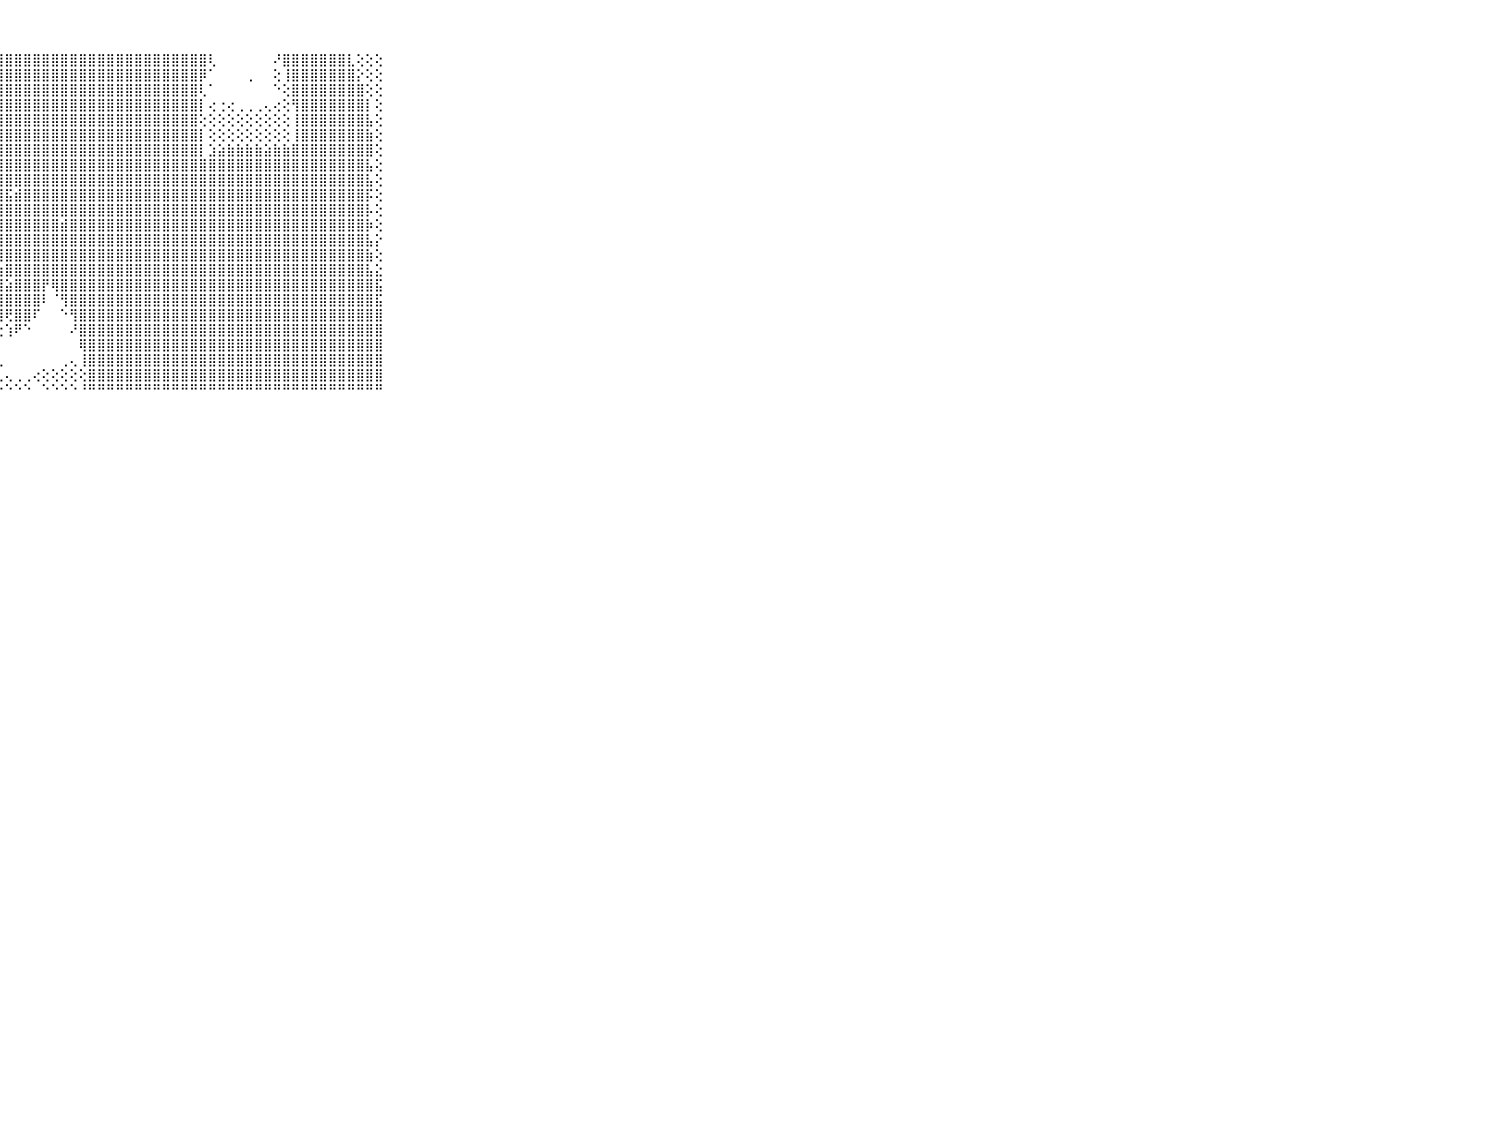

⠀⠀⠀⠀⠀⠀⠀⠀⠀⠀⠀⣿⣿⣿⣿⣿⣿⣿⣿⣿⡿⡿⢿⣿⣿⣿⣿⣿⣿⣿⣿⣿⣿⣿⣿⣿⣿⣿⣿⣿⣿⣿⣿⣿⣿⣿⣿⣿⣿⣿⢇⠀⠀⠀⠀⠀⠀⠜⣿⣿⣿⣿⣿⣿⣿⣇⢕⢕⢕⠀⠀⠀⠀⠀⠀⠀⠀⠀⠀⠀⠀
⠀⠀⠀⠀⠀⠀⠀⠀⠀⠀⠀⣿⣿⣿⣿⣿⡿⠝⢅⢔⢀⢕⣕⣱⣝⢕⡱⣿⣿⣿⣿⣿⣿⣿⣿⣿⣿⣿⣿⣿⣿⣿⣿⣿⣿⣿⣿⣿⣿⡿⠁⠀⠀⠀⢀⠀⠀⢕⢸⣿⣿⣿⣿⣿⣿⣿⡕⢕⢕⠀⠀⠀⠀⠀⠀⠀⠀⠀⠀⠀⠀
⠀⠀⠀⠀⠀⠀⠀⠀⠀⠀⠀⣿⣿⡟⠙⠁⠀⢅⣵⡕⠟⠝⠙⠕⢕⢜⢻⣿⣿⣿⣿⣿⣿⣿⣿⣿⣿⣿⣿⣿⣿⣿⣿⣿⣿⣿⣿⣿⣿⢇⠁⠀⠀⠀⠀⠀⠀⠑⢕⣿⣿⣿⣿⣿⣿⣿⣿⢕⢕⠀⠀⠀⠀⠀⠀⠀⠀⠀⠀⠀⠀
⠀⠀⠀⠀⠀⠀⠀⠀⠀⠀⠀⣿⢟⢇⠀⠀⠕⠳⠕⢐⢄⢔⢔⢔⣵⡕⣼⣿⣿⣿⣿⣿⣿⣿⣿⣿⣿⣿⣿⣿⣿⣿⣿⣿⣿⣿⣿⣿⣿⡇⢔⢐⢔⢀⢀⢀⢄⢔⢕⢻⣿⣿⣿⣿⣿⣿⣿⡇⢕⠀⠀⠀⠀⠀⠀⠀⠀⠀⠀⠀⠀
⠀⠀⠀⠀⠀⠀⠀⠀⠀⠀⠀⣿⢕⢔⢕⢱⢇⢔⢕⢇⢕⢕⢕⢕⣟⣯⣽⣿⣿⣿⣿⣿⣿⣿⣿⣿⣿⣿⣿⣿⣿⣿⣿⣿⣿⣿⣿⣿⣿⢕⢕⢕⢕⢕⢕⢕⢕⢕⢕⢸⣿⣿⣿⣿⣿⣿⣿⣧⢕⠀⠀⠀⠀⠀⠀⠀⠀⠀⠀⠀⠀
⠀⠀⠀⠀⠀⠀⠀⠀⠀⠀⠀⡇⢕⢱⢕⡇⣱⣵⣷⣷⣿⣿⣿⣿⣿⣿⣿⣿⣿⣿⣿⣿⣿⣿⣿⣿⣿⣿⣿⣿⣿⣿⣿⣿⣿⣿⣿⣿⣿⡇⢕⢕⢕⢕⢕⢕⢕⢕⢕⢸⣿⣿⣿⣿⣿⣿⣿⣷⢕⠀⠀⠀⠀⠀⠀⠀⠀⠀⠀⠀⠀
⠀⠀⠀⠀⠀⠀⠀⠀⠀⠀⠀⣷⡕⢕⢕⣿⣿⣿⣿⣿⣿⣿⣿⣿⣿⣿⣿⣿⣿⣿⣿⣿⣿⣿⣿⣿⣿⣿⣿⣿⣿⣿⣿⣿⣿⣿⣿⣿⣿⡇⣱⣵⣷⣷⣷⣷⣵⣷⣷⣿⣿⣿⣿⣿⣿⣿⣿⣿⢕⠀⠀⠀⠀⠀⠀⠀⠀⠀⠀⠀⠀
⠀⠀⠀⠀⠀⠀⠀⠀⠀⠀⠀⣿⡕⢕⢱⣿⣿⣿⣿⣿⣿⣿⣿⣿⣿⣿⣿⣿⣿⣿⣿⣿⣿⣿⣿⣿⣿⣿⣿⣿⣿⣿⣿⣿⣿⣿⣿⣿⣿⣿⣿⣿⣿⣿⣿⣿⣿⣿⣿⣿⣿⣿⣿⣿⣿⣿⣿⣧⢕⠀⠀⠀⠀⠀⠀⠀⠀⠀⠀⠀⠀
⠀⠀⠀⠀⠀⠀⠀⠀⠀⠀⠀⣿⡇⠑⢕⣿⣿⣿⣿⣿⣿⣿⣿⣿⣿⣿⣿⣿⣿⣿⣿⣿⣿⣿⣿⣿⣿⣿⣿⣿⣿⣿⣿⣿⣿⣿⣿⣿⣿⣿⣿⣿⣿⣿⣿⣿⣿⣿⣿⣿⣿⣿⣿⣿⣿⣿⣿⣧⢕⠀⠀⠀⠀⠀⠀⠀⠀⠀⠀⠀⠀
⠀⠀⠀⠀⠀⠀⠀⠀⠀⠀⠀⣿⣿⡕⢕⢹⣿⣿⣿⣿⣿⢿⣿⣿⣿⣿⣿⣿⣯⣾⣿⣿⣿⣿⣿⣿⣿⣿⣿⣿⣿⣿⣿⣿⣿⣿⣿⣿⣿⣿⣿⣿⣿⣿⣿⣿⣿⣿⣿⣿⣿⣿⣿⣿⣿⣿⣿⡯⢕⠀⠀⠀⠀⠀⠀⠀⠀⠀⠀⠀⠀
⠀⠀⠀⠀⠀⠀⠀⠀⠀⠀⠀⣿⣿⣷⡕⢸⣿⣿⣿⣿⣷⣿⣿⣿⣿⣿⣿⣿⣿⣿⣿⣿⣿⣿⣿⣿⣿⣿⣿⣿⣿⣿⣿⣿⣿⣿⣿⣿⣿⣿⣿⣿⣿⣿⣿⣿⣿⣿⣿⣿⣿⣿⣿⣿⣿⣿⣿⡧⢕⠀⠀⠀⠀⠀⠀⠀⠀⠀⠀⠀⠀
⠀⠀⠀⠀⠀⠀⠀⠀⠀⠀⠀⣿⣿⣿⣿⣧⣿⣿⣿⣿⣿⣿⣿⣿⣿⣿⣿⣿⣿⣿⣿⣿⣿⣿⣾⣿⣿⣿⣿⣿⣿⣿⣿⣿⣿⣿⣿⣿⣿⣿⣿⣿⣿⣿⣿⣿⣿⣿⣿⣿⣿⣿⣿⣿⣿⣿⣿⡷⢕⠀⠀⠀⠀⠀⠀⠀⠀⠀⠀⠀⠀
⠀⠀⠀⠀⠀⠀⠀⠀⠀⠀⠀⣿⣿⣿⣿⣿⣿⣿⣿⣿⣿⣿⣿⣿⣿⣿⣧⣾⣿⣿⣿⣿⣿⣿⣿⣿⣿⣿⣿⣿⣿⣿⣿⣿⣿⣿⣿⣿⣿⣿⣿⣿⣿⣿⣿⣿⣿⣿⣿⣿⣿⣿⣿⣿⣿⣿⣿⣧⡕⠀⠀⠀⠀⠀⠀⠀⠀⠀⠀⠀⠀
⠀⠀⠀⠀⠀⠀⠀⠀⠀⠀⠀⣿⣿⣿⣿⣿⣿⣿⣿⣿⣿⣿⣿⣿⣿⣿⣿⢿⣿⣿⣿⣿⣿⣿⣿⣿⣿⣿⣿⣿⣿⣿⣿⣿⣿⣿⣿⣿⣿⣿⣿⣿⣿⣿⣿⣿⣿⣿⣿⣿⣿⣿⣿⣿⣿⣿⣿⣷⢕⠀⠀⠀⠀⠀⠀⠀⠀⠀⠀⠀⠀
⠀⠀⠀⠀⠀⠀⠀⠀⠀⠀⠀⣿⣿⣿⣿⣿⣿⣿⢿⣿⣿⣿⣿⣿⣷⣵⣵⣷⣿⣿⣿⣿⣿⣿⣿⣿⣿⣿⣿⣿⣿⣿⣿⣿⣿⣿⣿⣿⣿⣿⣿⣿⣿⣿⣿⣿⣿⣿⣿⣿⣿⣿⣿⣿⣿⣿⣿⣧⣕⠀⠀⠀⠀⠀⠀⠀⠀⠀⠀⠀⠀
⠀⠀⠀⠀⠀⠀⠀⠀⠀⠀⠀⣿⣿⣿⣿⣿⣿⣿⡜⣿⣿⣿⣿⣿⣿⣿⣯⣽⣵⣿⣿⣿⡟⢿⣿⣿⣿⣿⣿⣿⣿⣿⣿⣿⣿⣿⣿⣿⣿⣿⣿⣿⣿⣿⣿⣿⣿⣿⣿⣿⣿⣿⣿⣿⣿⣿⣿⣿⣯⠀⠀⠀⠀⠀⠀⠀⠀⠀⠀⠀⠀
⠀⠀⠀⠀⠀⠀⠀⠀⠀⠀⠀⣿⣿⣿⣿⣿⣿⣿⡇⢸⣿⣿⣿⣿⣿⣿⣿⣿⣿⣿⣿⣿⠇⠈⢻⣿⣿⣿⣿⣿⣿⣿⣿⣿⣿⣿⣿⣿⣿⣿⣿⣿⣿⣿⣿⣿⣿⣿⣿⣿⣿⣿⣿⣿⣿⣿⣿⣿⣯⠀⠀⠀⠀⠀⠀⠀⠀⠀⠀⠀⠀
⠀⠀⠀⠀⠀⠀⠀⠀⠀⠀⠀⣿⣿⣿⣿⣿⣿⣿⣧⢕⢻⣿⣿⣿⣿⣿⣿⢿⢟⣿⣿⠏⠀⠀⠑⢻⣿⣿⣿⣿⣿⣿⣿⣿⣿⣿⣿⣿⣿⣿⣿⣿⣿⣿⣿⣿⣿⣿⣿⣿⣿⣿⣿⣿⣿⣿⣿⣿⣿⠀⠀⠀⠀⠀⠀⠀⠀⠀⠀⠀⠀
⠀⠀⠀⠀⠀⠀⠀⠀⠀⠀⠀⣿⣿⣿⣿⣿⣿⣿⣿⣧⠕⢜⢻⢿⣿⣿⢝⢕⢱⠟⠑⠀⠀⠀⠀⠜⣿⣿⣿⣿⣿⣿⣿⣿⣿⣿⣿⣿⣿⣿⣿⣿⣿⣿⣿⣿⣿⣿⣿⣿⣿⣿⣿⣿⣿⣿⣿⣿⣿⠀⠀⠀⠀⠀⠀⠀⠀⠀⠀⠀⠀
⠀⠀⠀⠀⠀⠀⠀⠀⠀⠀⠀⣿⣿⣿⣿⣿⣿⣿⣿⣿⣇⠄⠅⠄⠑⠘⠑⠀⠀⠀⠀⠀⠀⠀⠀⠀⢿⣿⣿⣿⣿⣿⣿⣿⣿⣿⣿⣿⣿⣿⣿⣿⣿⣿⣿⣿⣿⣿⣿⣿⣿⣿⣿⣿⣿⣿⣿⣿⣿⠀⠀⠀⠀⠀⠀⠀⠀⠀⠀⠀⠀
⠀⠀⠀⠀⠀⠀⠀⠀⠀⠀⠀⣿⣿⣿⣿⣿⣿⣿⣿⣿⣿⡔⠀⠄⢀⢀⢄⢀⠀⠀⠀⠀⠀⠀⢀⢄⢸⣿⣿⣿⣿⣿⣿⣿⣿⣿⣿⣿⣿⣿⣿⣿⣿⣿⣿⣿⣿⣿⣿⣿⣿⣿⣿⣿⣿⣿⣿⣿⣿⠀⠀⠀⠀⠀⠀⠀⠀⠀⠀⠀⠀
⠀⠀⠀⠀⠀⠀⠀⠀⠀⠀⠀⣿⣿⣿⣿⣿⣿⣿⣿⣿⣿⡇⢁⢕⢔⢔⢄⢄⢄⢀⢀⢔⢕⢕⢕⢕⢕⣿⣿⣿⣿⣿⣿⣿⣿⣿⣿⣿⣿⣿⣿⣿⣿⣿⣿⣿⣿⣿⣿⣿⣿⣿⣿⣿⣿⣿⣿⣿⣿⠀⠀⠀⠀⠀⠀⠀⠀⠀⠀⠀⠀
⠀⠀⠀⠀⠀⠀⠀⠀⠀⠀⠀⠛⠛⠛⠛⠛⠛⠛⠛⠛⠛⠛⠓⠑⠑⠑⠑⠑⠑⠑⠑⠀⠑⠑⠑⠑⠘⠛⠛⠛⠛⠛⠛⠛⠛⠛⠛⠛⠛⠛⠛⠛⠛⠛⠛⠛⠛⠛⠛⠛⠛⠛⠛⠛⠛⠛⠛⠛⠛⠀⠀⠀⠀⠀⠀⠀⠀⠀⠀⠀⠀